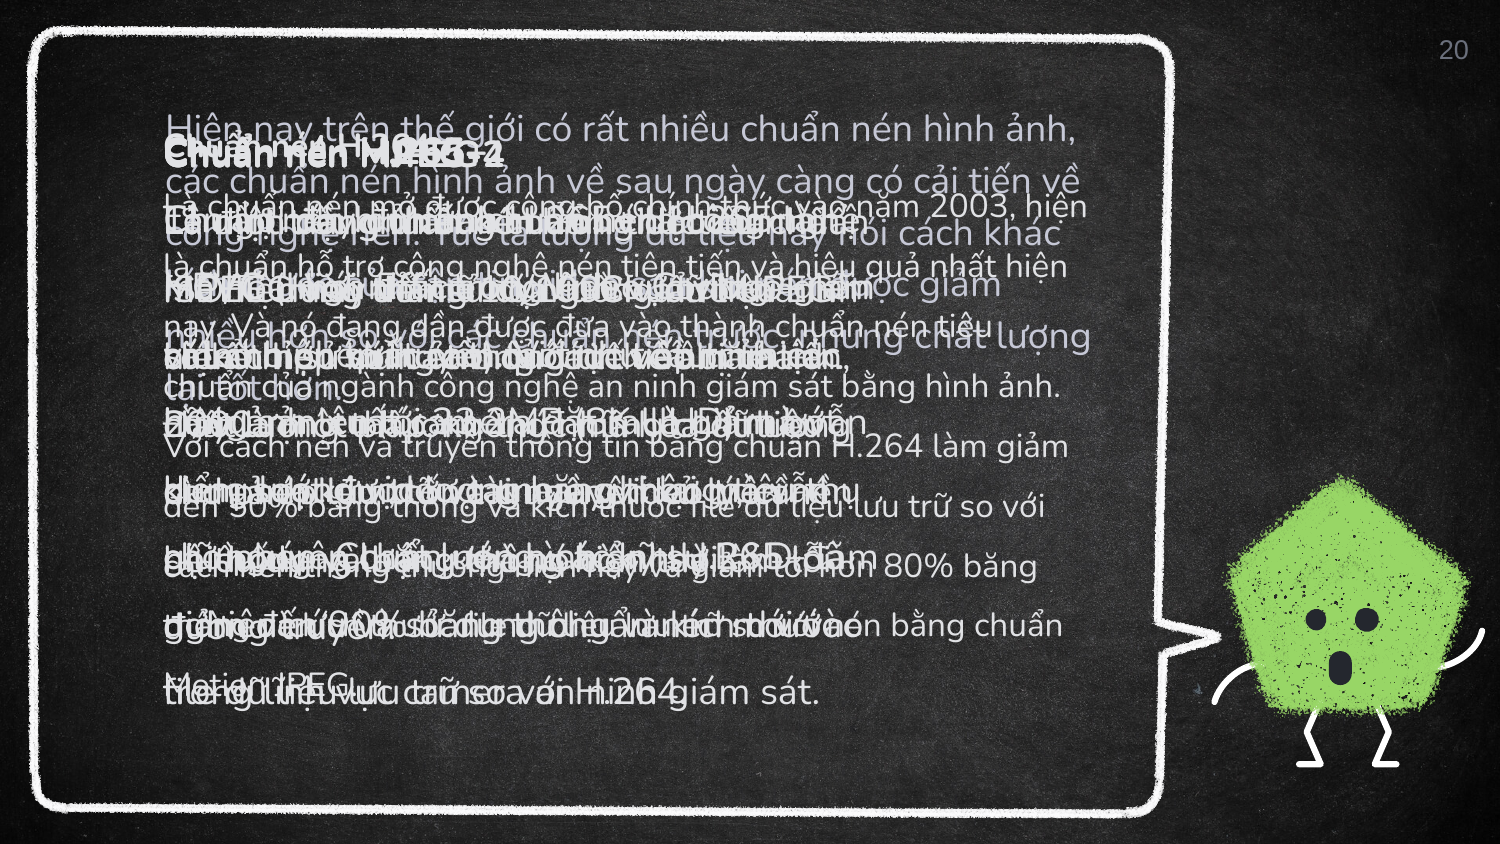

20
Hiện nay trên thế giới có rất nhiều chuẩn nén hình ảnh, các chuẩn nén hình ảnh về sau ngày càng có cải tiến về công nghệ nén. Tức là lượng dữ liệu hay nói cách khác kích thước của tập tin video sau khi nén được giảm nhiều hơn so với các chuẩn nén trước, nhưng chất lượng lại tốt hơn.
Chuẩn nén H.264
Là chuẩn nén mở được công bố chính thức vào năm 2003, hiện là chuẩn hỗ trợ công nghệ nén tiên tiến và hiệu quả nhất hiện nay. Và nó đang dần được đưa vào thành chuẩn nén tiêu chuẩn của ngành công nghệ an ninh giám sát bằng hình ảnh. Với cách nén và truyền thông tin bằng chuẩn H.264 làm giảm đến 50% băng thông và kích thước file dữ liệu lưu trữ so với cách nén thông thường hiện nay và giảm tới hơn 80% băng thông và kích thước file dữ liệu lưu trữ so với nén bằng chuẩn Motion JPEG.
Chuẩn nén H.265
Tên gọi đầy đủ của chuẩn nén H.265 là HEVC (High Efficiency Video Coding – nén video hiệu suất cao). Với nhu cầu của các hãng sản xuất camera đặt ra là giảm bớt dung lượng video camera ghi lại mà vẫn giữ nguyên chất lượng, các kỹ sư R&D đã nghiên cứu và sử dụng chuẩn nén mới vào trong lĩnh vực camera an ninh giám sát.
Chuẩn nén H.265+
Chuẩn nén hình ảnh H.265+ là công nghệ mã hóa mới nhất trong lĩnh vực video giám sát cho phép truyền tải trực tiếp tín hiệu hình ảnh lên tới 33.2MP (8K UHD) mà vẫn kiểm soát được lượng băng thông tiêu thụ cho phép. Chuẩn nén hình ảnh H.265+ làm giảm đến 90% băng thông và kích thước file dữ liệu lưu trữ so với H.264.
Chuẩn nén MJPEG
Là một trong những chuẩn video cũ nhất mà hiện nay vẫn sử dụng. Chuẩn MJPEG hiện chỉ sử dụng trong các thiết bị rẻ tiền, chất lượng thấp, không những chất lượng hình ảnh kém, tốn tài nguyên xử lý, cần nhiều dung lượng mà nó còn hay làm lỗi đường truyền.
Chuẩn nén MPEG-2
Là một tiêu chuẩn nén trong bộ tiêu chuẩn MPEG dùng để mã hóa luồng dữ liệu hình có kết hợp với các thông tin về âm thanh. Đây là một phương thức mã hóa dữ liệu cho phép lưu trữ và truyền video trên nền hệ thống và băng thông hiện thời.
Chuẩn nén MPEG-4
Là định dạng thiết kế chính thức của ISO/IEC vào tháng 10/1998 và trở thành chuẩn nén hình ảnh quốc tế vào năm 2000.